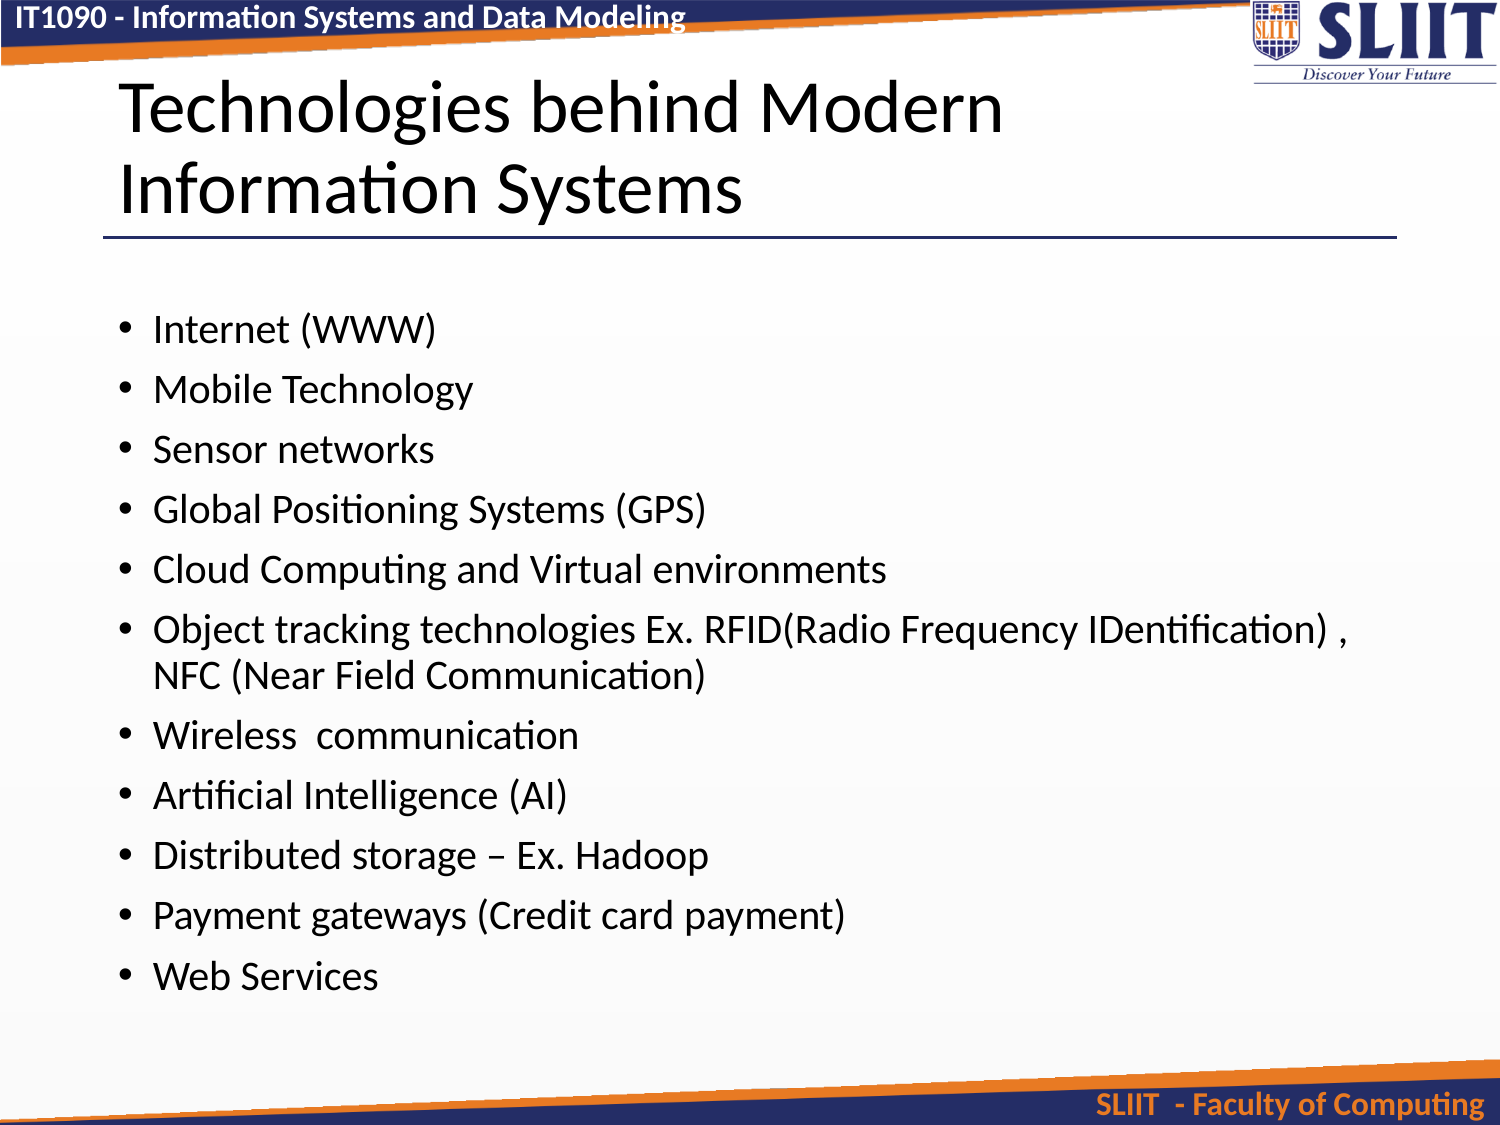

# Technologies behind Modern Information Systems
Internet (WWW)
Mobile Technology
Sensor networks
Global Positioning Systems (GPS)
Cloud Computing and Virtual environments
Object tracking technologies Ex. RFID(Radio Frequency IDentification) , NFC (Near Field Communication)
Wireless  communication
Artificial Intelligence (AI)
Distributed storage – Ex. Hadoop
Payment gateways (Credit card payment)
Web Services